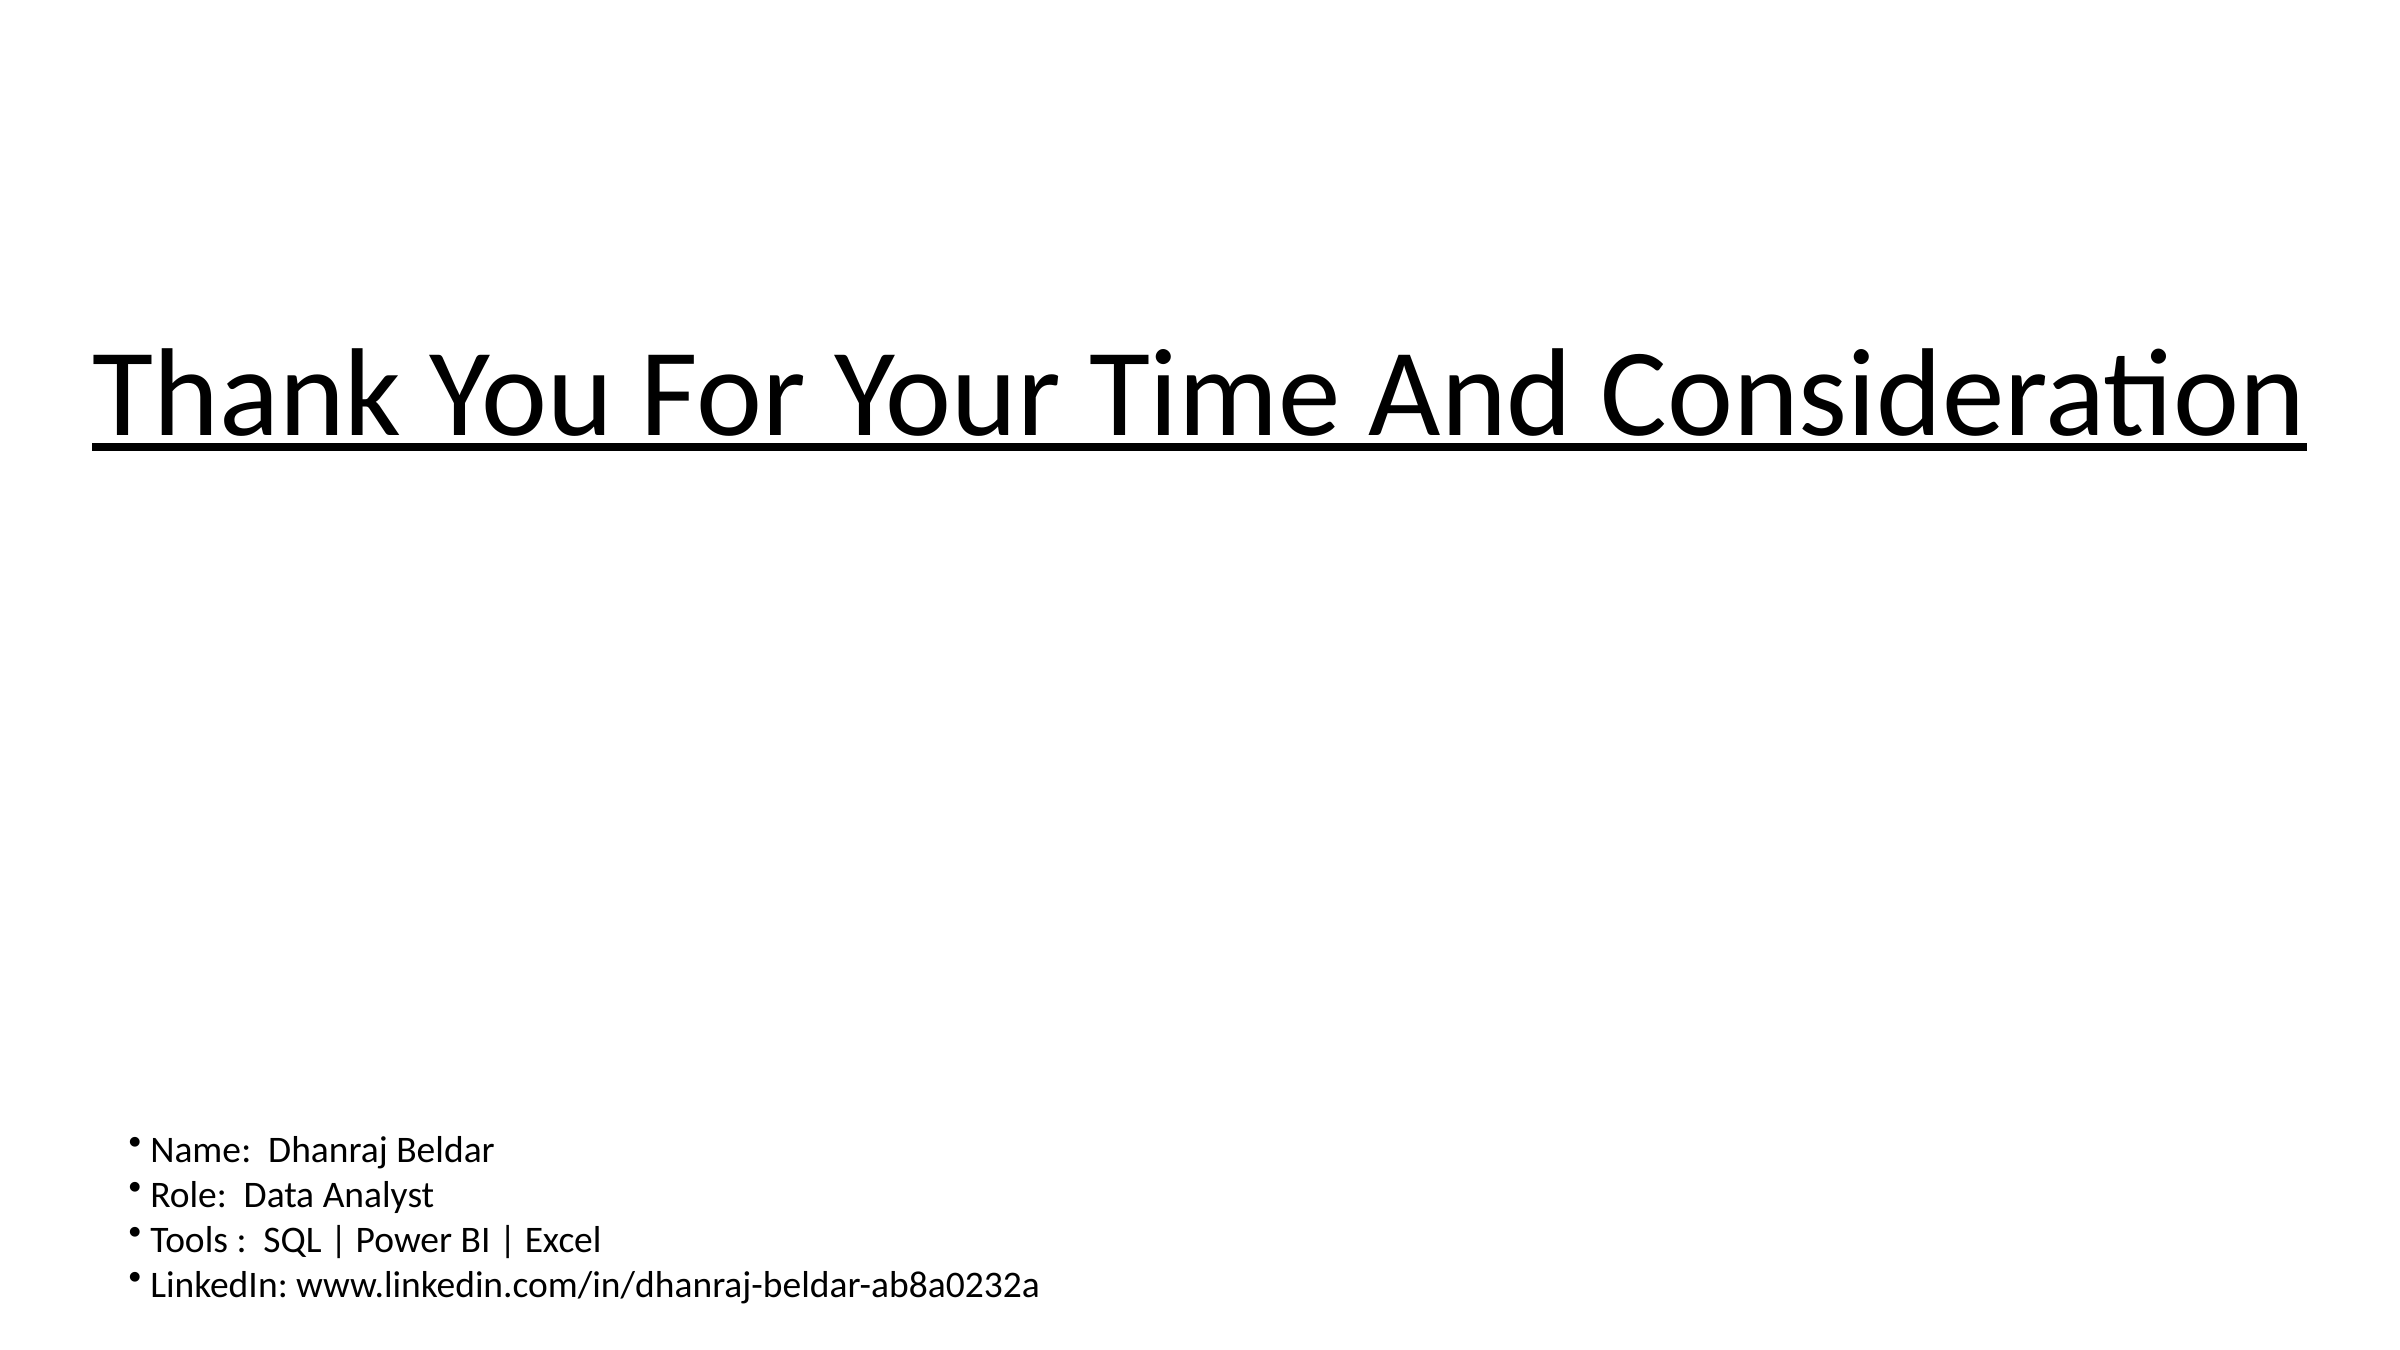

Thank You For Your Time And Consideration
 Name:  Dhanraj Beldar
 Role:  Data Analyst
 Tools :  SQL | Power BI | Excel
 LinkedIn: www.linkedin.com/in/dhanraj-beldar-ab8a0232a